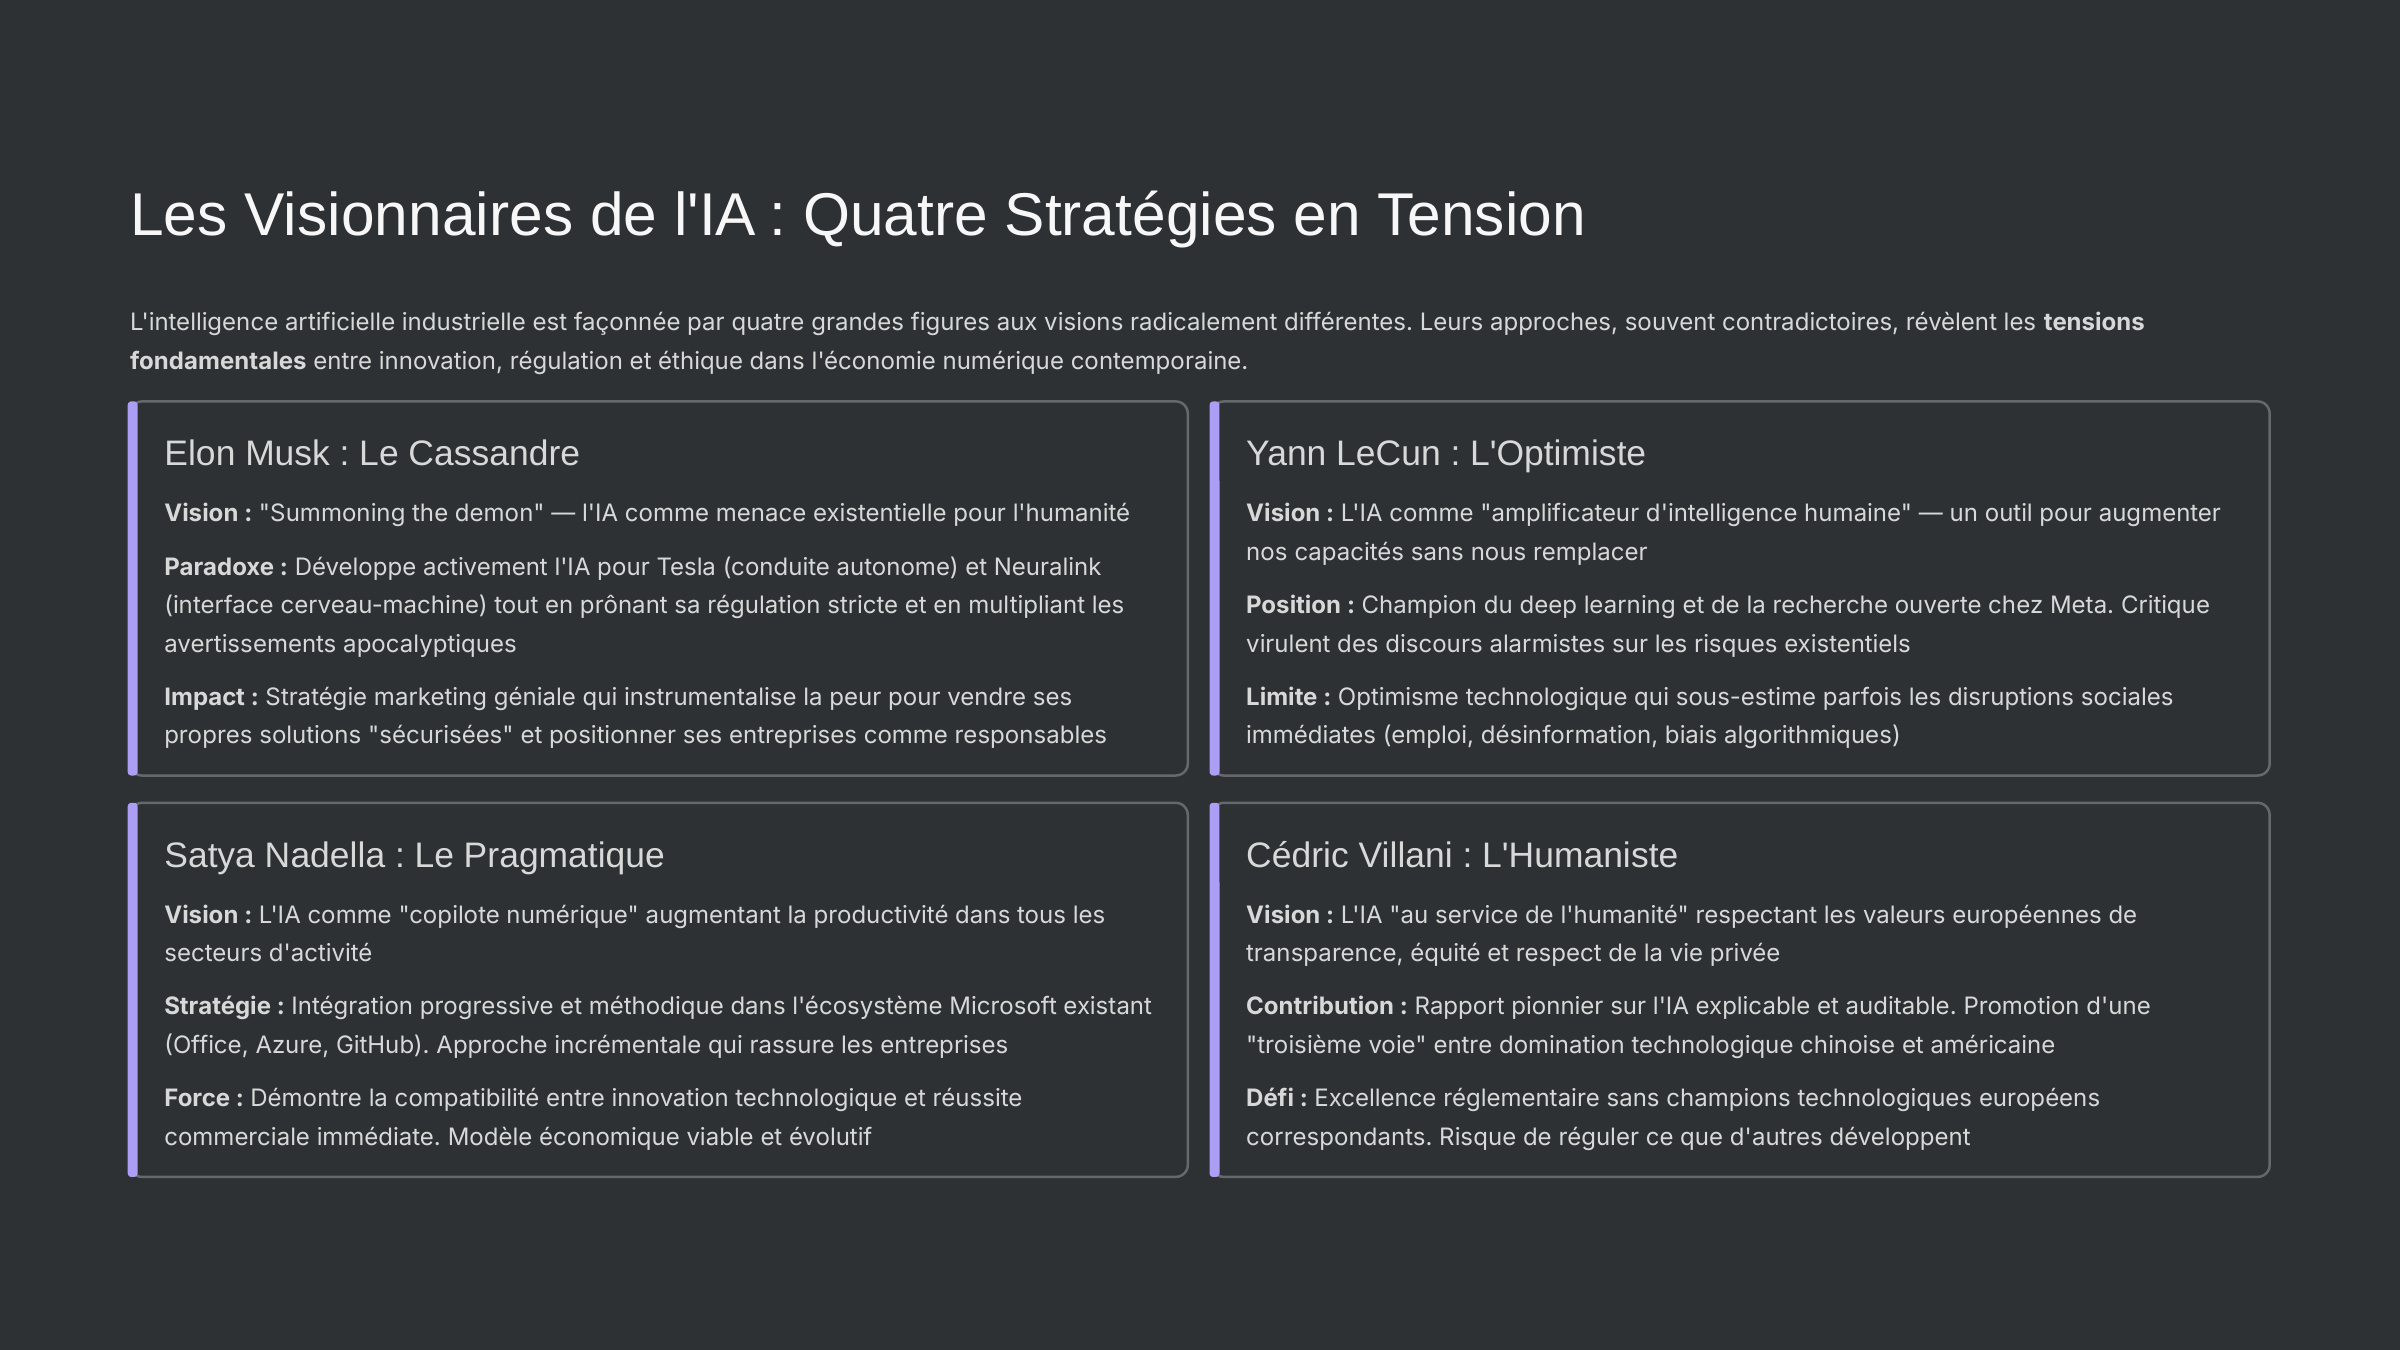

Les Visionnaires de l'IA : Quatre Stratégies en Tension
L'intelligence artificielle industrielle est façonnée par quatre grandes figures aux visions radicalement différentes. Leurs approches, souvent contradictoires, révèlent les tensions fondamentales entre innovation, régulation et éthique dans l'économie numérique contemporaine.

Elon Musk : Le Cassandre
Yann LeCun : L'Optimiste
Vision : "Summoning the demon" — l'IA comme menace existentielle pour l'humanité
Vision : L'IA comme "amplificateur d'intelligence humaine" — un outil pour augmenter nos capacités sans nous remplacer
Paradoxe : Développe activement l'IA pour Tesla (conduite autonome) et Neuralink (interface cerveau-machine) tout en prônant sa régulation stricte et en multipliant les avertissements apocalyptiques
Position : Champion du deep learning et de la recherche ouverte chez Meta. Critique virulent des discours alarmistes sur les risques existentiels
Impact : Stratégie marketing géniale qui instrumentalise la peur pour vendre ses propres solutions "sécurisées" et positionner ses entreprises comme responsables
Limite : Optimisme technologique qui sous-estime parfois les disruptions sociales immédiates (emploi, désinformation, biais algorithmiques)

Satya Nadella : Le Pragmatique
Cédric Villani : L'Humaniste
Vision : L'IA comme "copilote numérique" augmentant la productivité dans tous les secteurs d'activité
Vision : L'IA "au service de l'humanité" respectant les valeurs européennes de transparence, équité et respect de la vie privée
Stratégie : Intégration progressive et méthodique dans l'écosystème Microsoft existant (Office, Azure, GitHub). Approche incrémentale qui rassure les entreprises
Contribution : Rapport pionnier sur l'IA explicable et auditable. Promotion d'une "troisième voie" entre domination technologique chinoise et américaine
Force : Démontre la compatibilité entre innovation technologique et réussite commerciale immédiate. Modèle économique viable et évolutif
Défi : Excellence réglementaire sans champions technologiques européens correspondants. Risque de réguler ce que d'autres développent